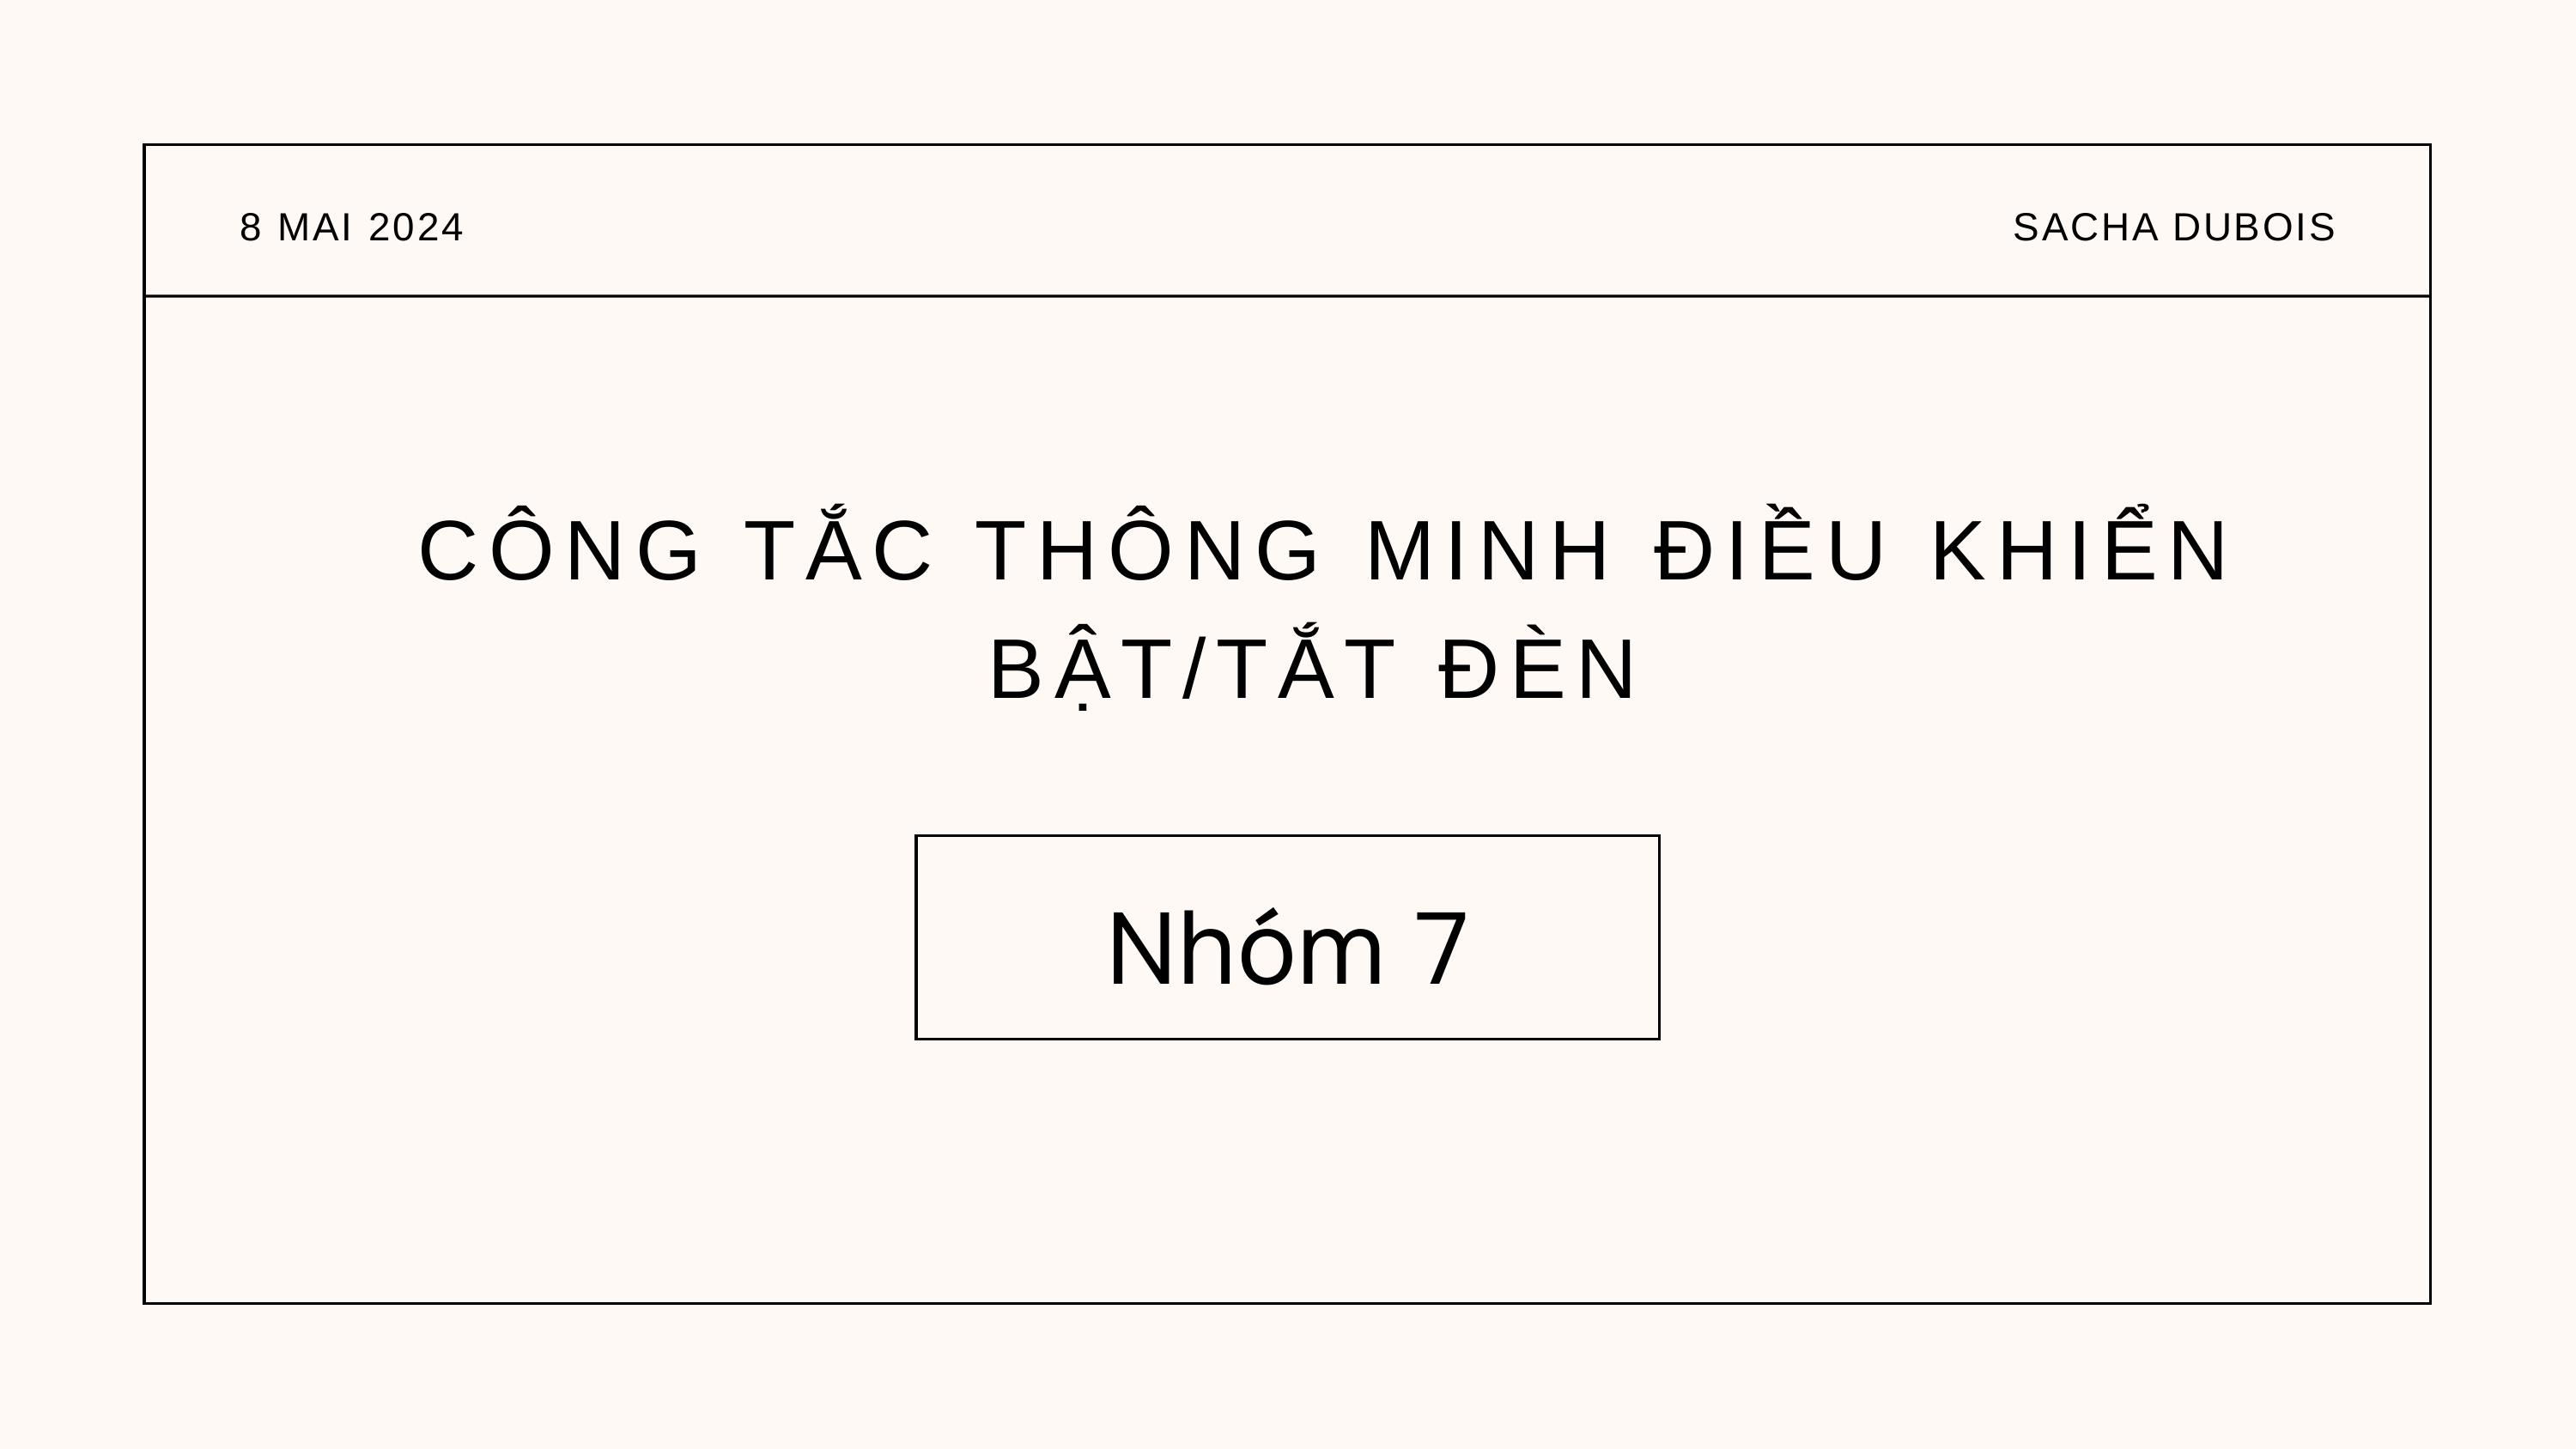

8 MAI 2024
 SACHA DUBOIS

CÔNG TẮC THÔNG MINH ĐIỀU KHIỂN BẬT/TẮT ĐÈN

Nhóm 7